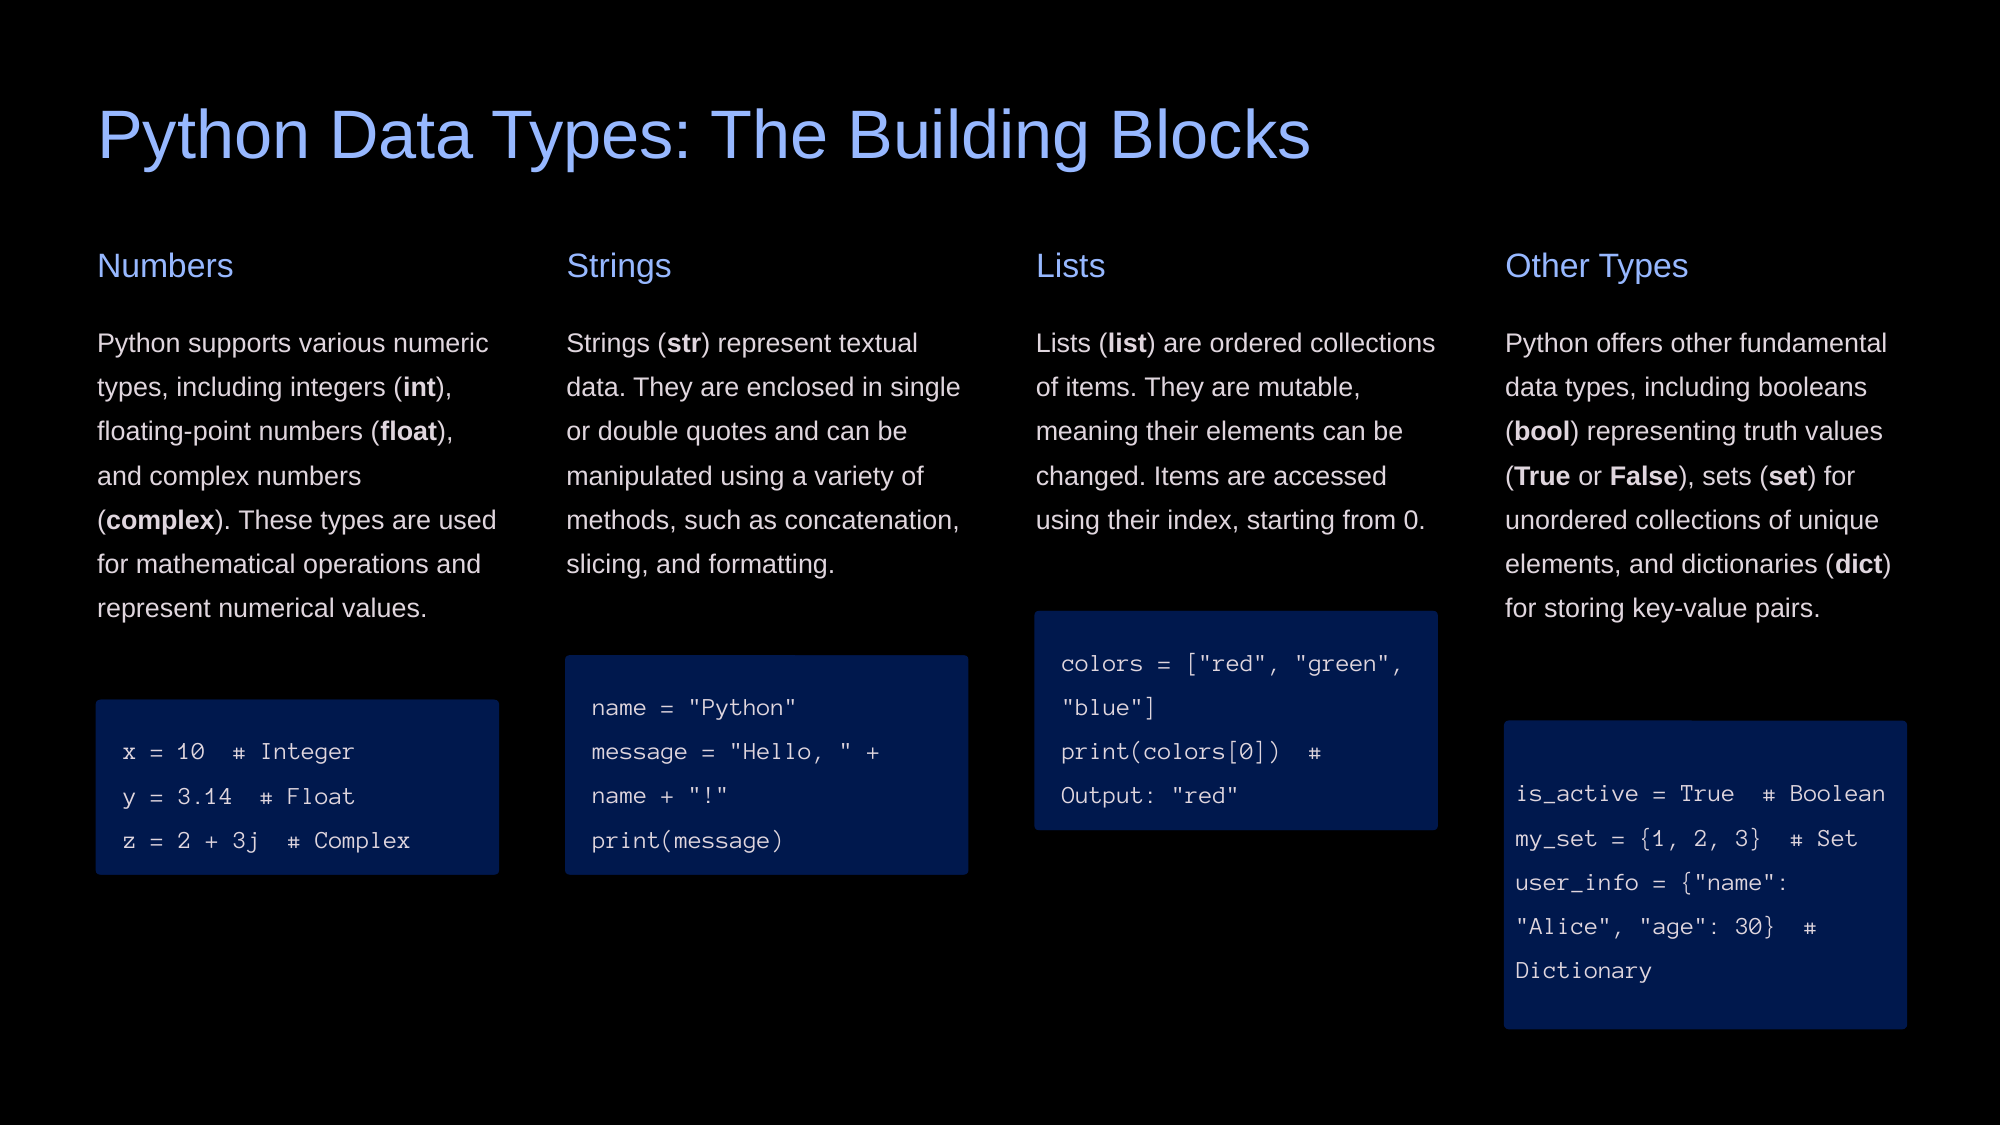

Python Data Types: The Building Blocks
Numbers
Strings
Lists
Other Types
Python offers other fundamental data types, including booleans (bool) representing truth values (True or False), sets (set) for unordered collections of unique elements, and dictionaries (dict) for storing key-value pairs.
Python supports various numeric types, including integers (int), floating-point numbers (float), and complex numbers (complex). These types are used for mathematical operations and represent numerical values.
Strings (str) represent textual data. They are enclosed in single or double quotes and can be manipulated using a variety of methods, such as concatenation, slicing, and formatting.
Lists (list) are ordered collections of items. They are mutable, meaning their elements can be changed. Items are accessed using their index, starting from 0.

colors = ["red", "green", "blue"]
print(colors[0])  # Output: "red"

name = "Python"
message = "Hello, " + name + "!"
print(message)

x = 10  # Integer
y = 3.14  # Float
z = 2 + 3j  # Complex

is_active = True  # Boolean
my_set = {1, 2, 3}  # Set
user_info = {"name": "Alice", "age": 30}  # Dictionary